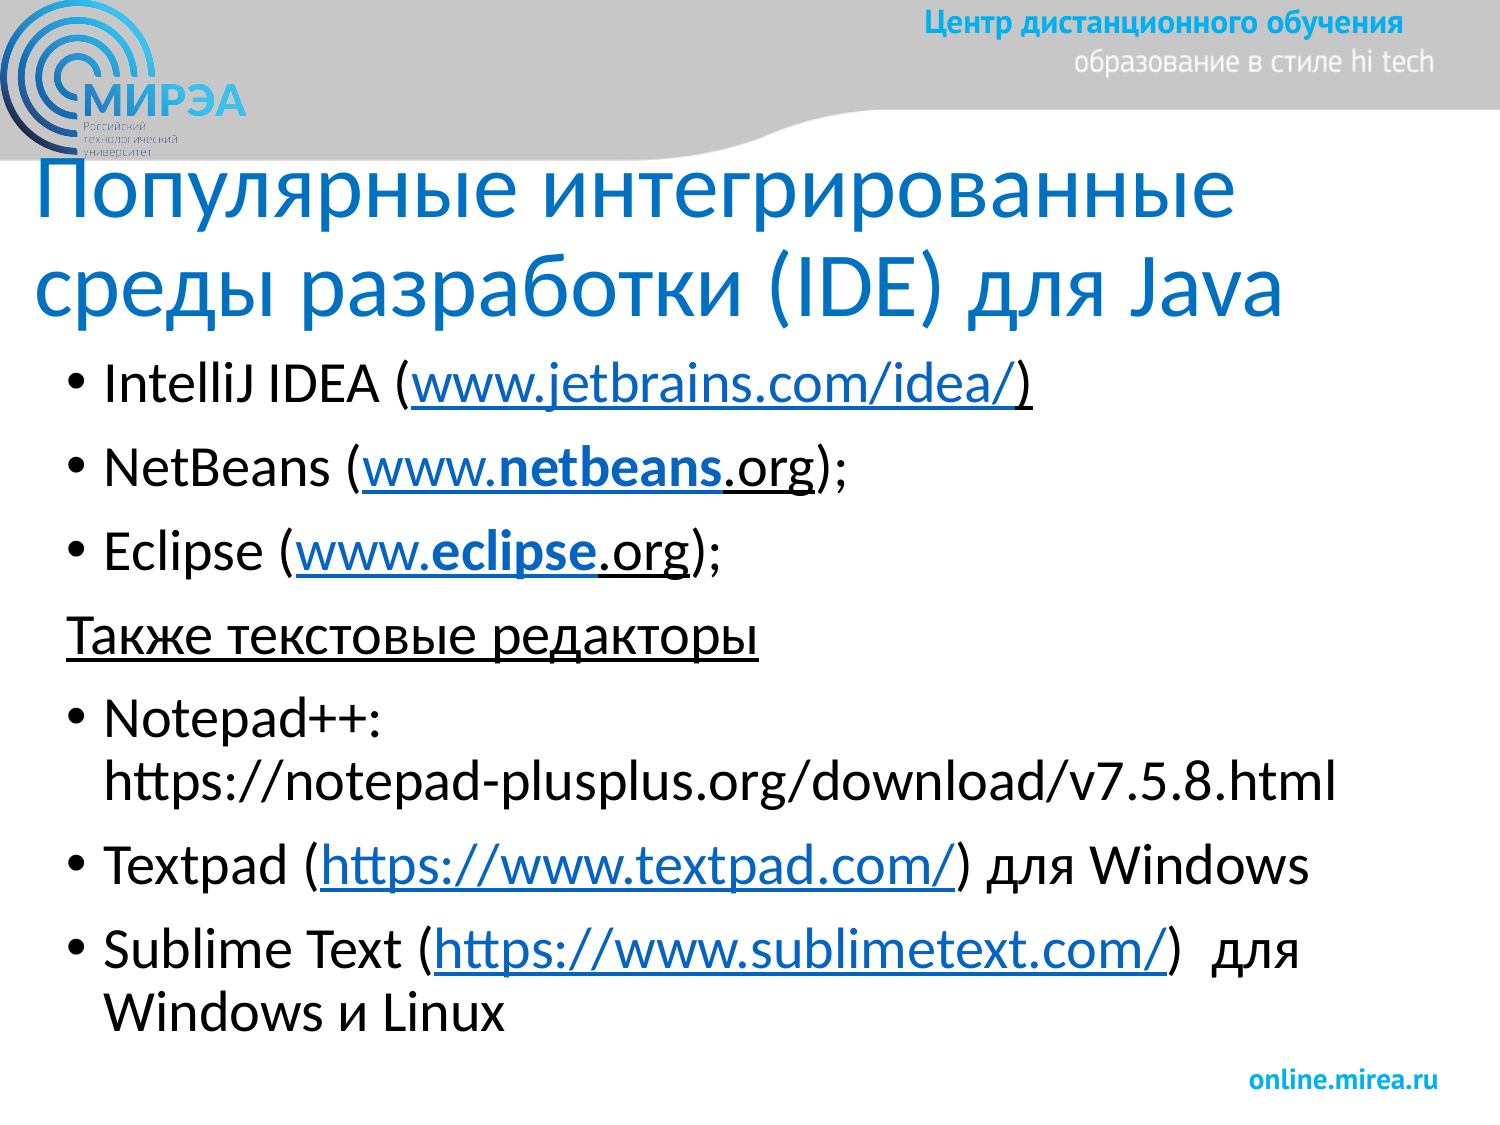

# Популярные интегрированные среды разработки (IDE) для Java
IntelliJ IDEA (www.jetbrains.com/idea/)
NetBeans (www.netbeans.org);
Eclipse (www.eclipse.org);
Также текстовые редакторы
Notepad++: https://notepad-plusplus.org/download/v7.5.8.html
Textpad (https://www.textpad.com/) для Windows
Sublime Text (https://www.sublimetext.com/)  для Windows и Linux